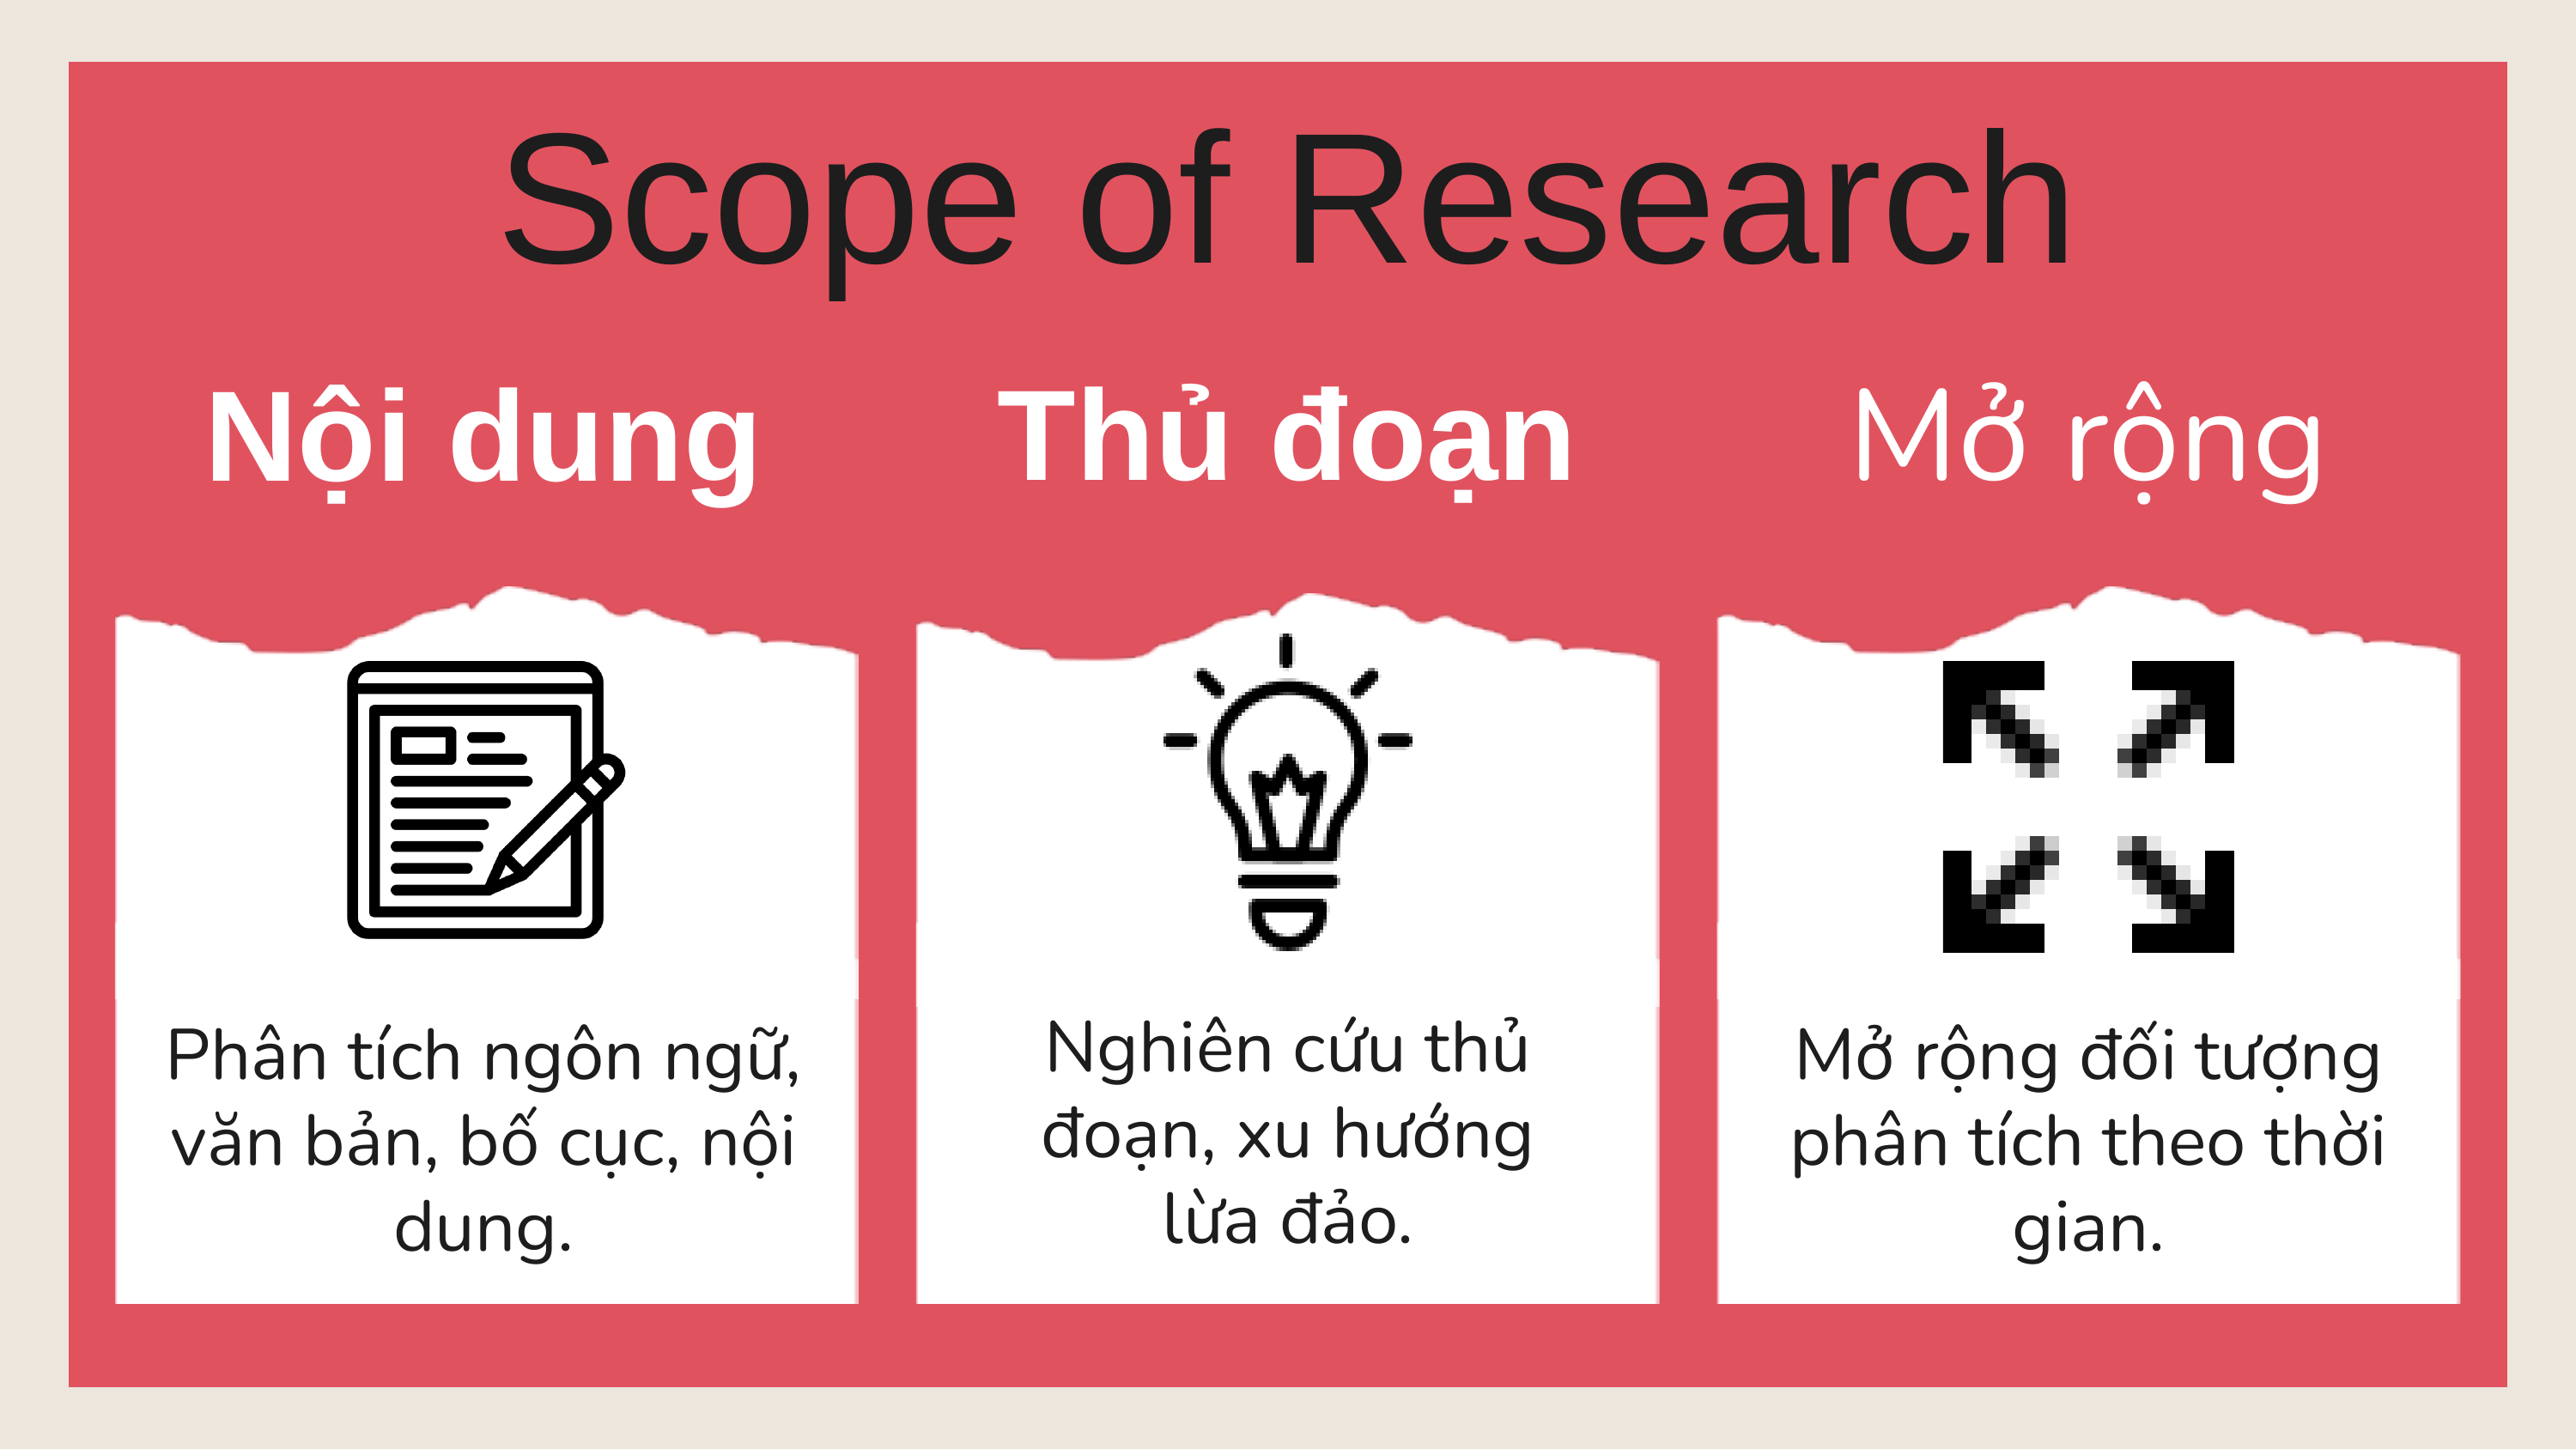

Scope of Research
Thủ đoạn
Mở rộng
Nội dung

Nghiên cứu thủ đoạn, xu hướng lừa đảo.
Phân tích ngôn ngữ, văn bản, bố cục, nội dung.
Mở rộng đối tượng phân tích theo thời gian.